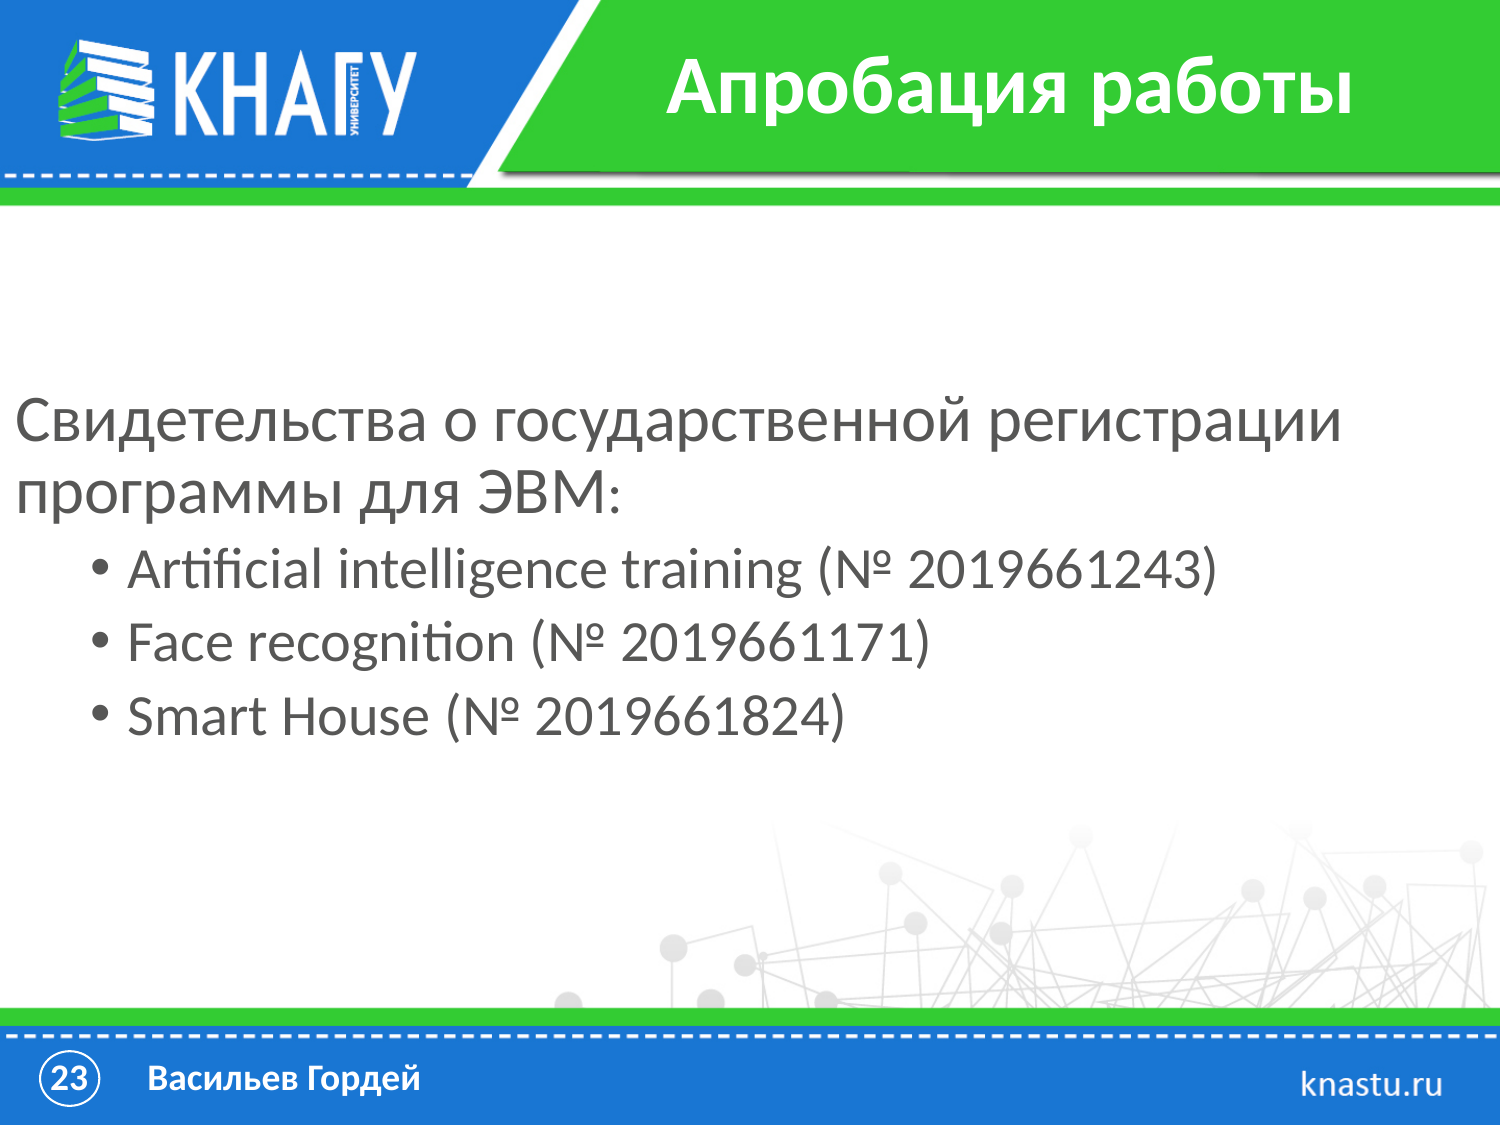

# Апробация работы

Свидетельства о государственной регистрации программы для ЭВМ:
Artificial intelligence training (№ 2019661243)
Face recognition (№ 2019661171)
Smart House (№ 2019661824)

23       Васильев Гордей